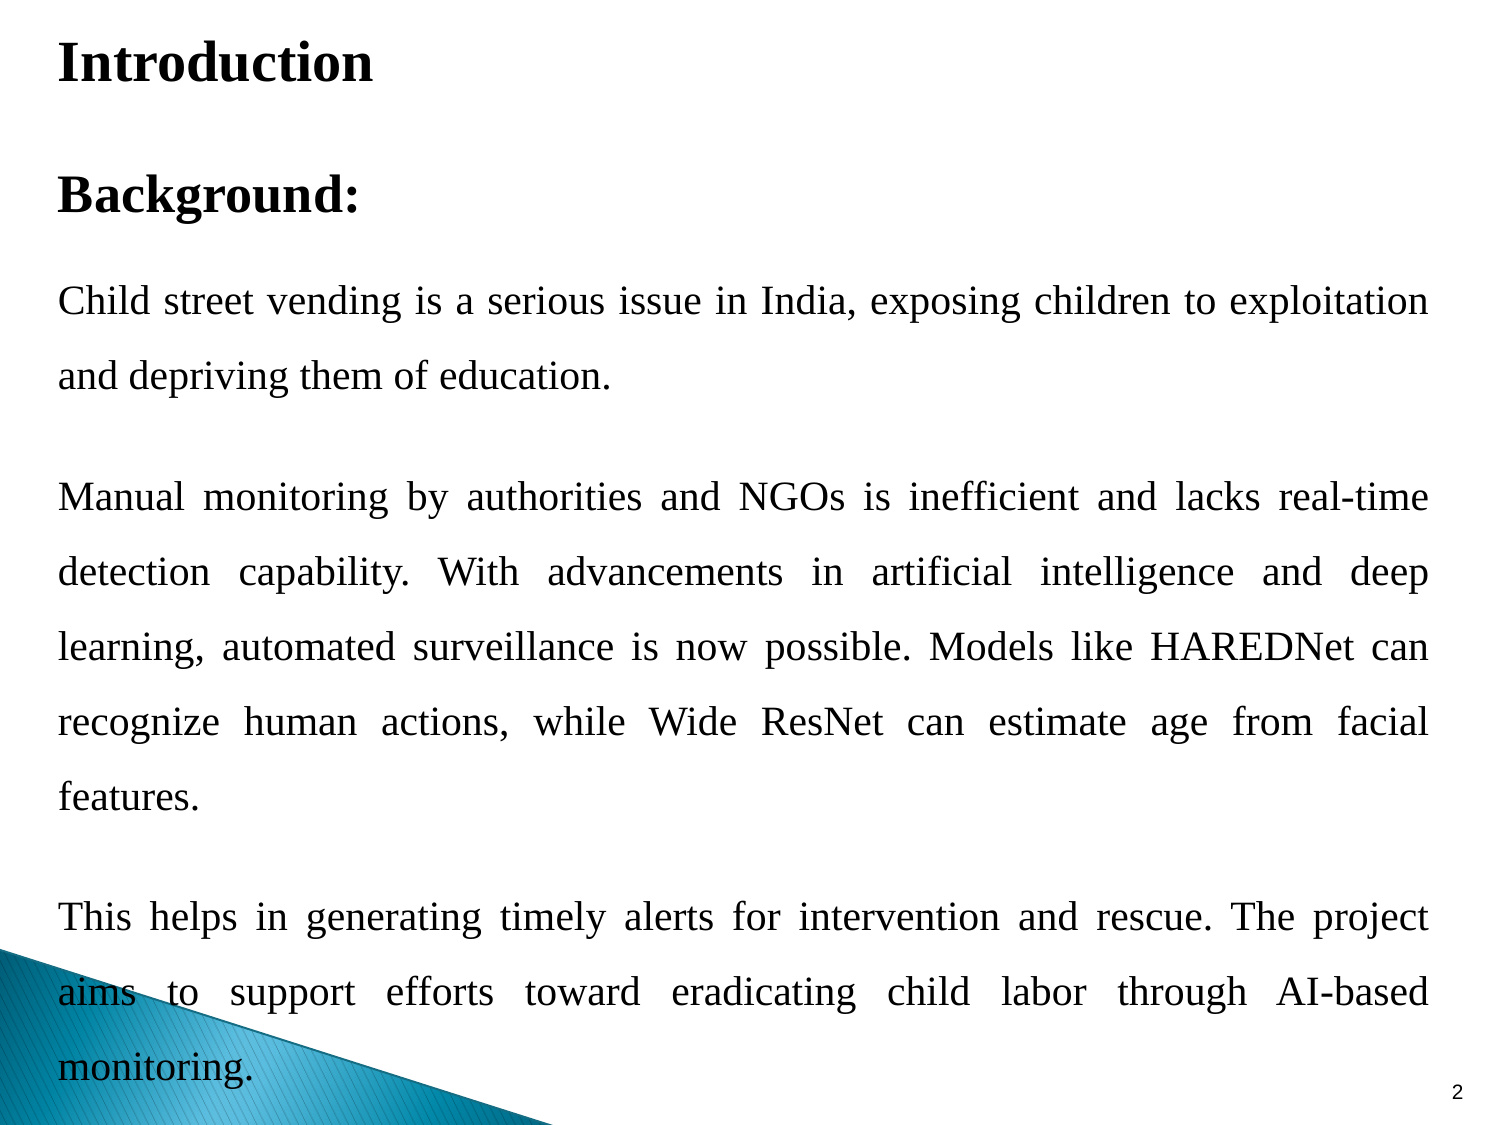

Introduction

Background:
Child street vending is a serious issue in India, exposing children to exploitation and depriving them of education.
Manual monitoring by authorities and NGOs is inefficient and lacks real-time detection capability. With advancements in artificial intelligence and deep learning, automated surveillance is now possible. Models like HAREDNet can recognize human actions, while Wide ResNet can estimate age from facial features.
This helps in generating timely alerts for intervention and rescue. The project aims to support efforts toward eradicating child labor through AI-based monitoring.

2